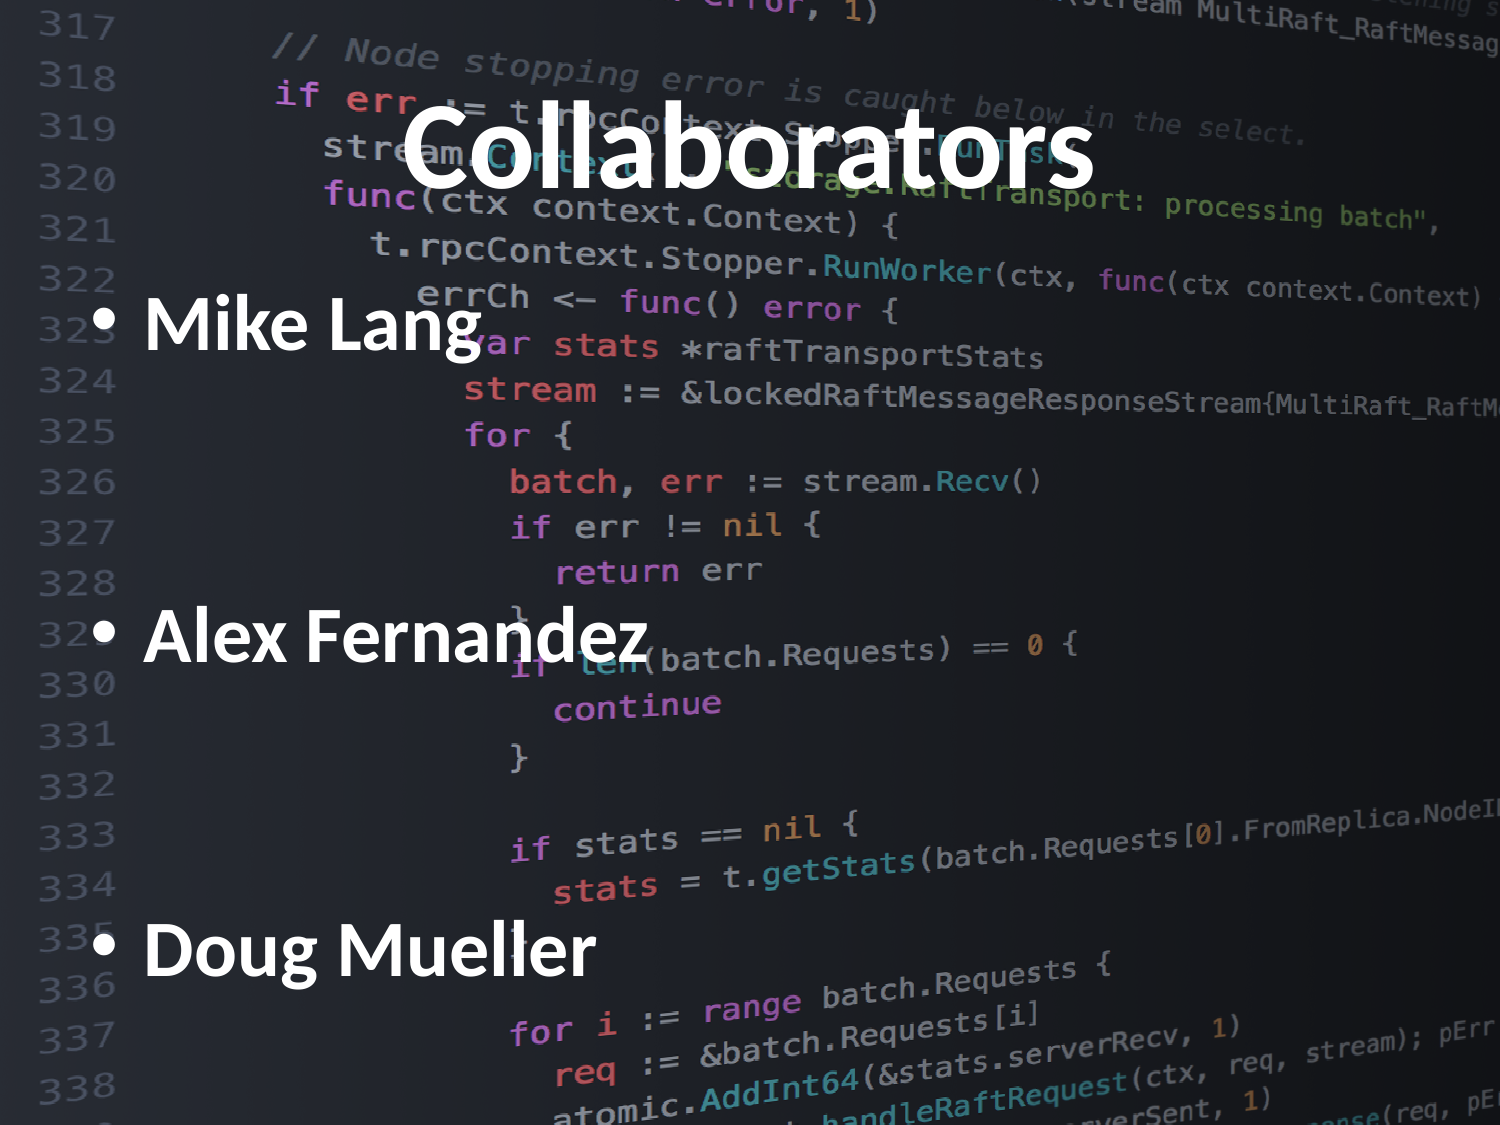

# Collaborators
Mike Lang

Alex Fernandez

Doug Mueller